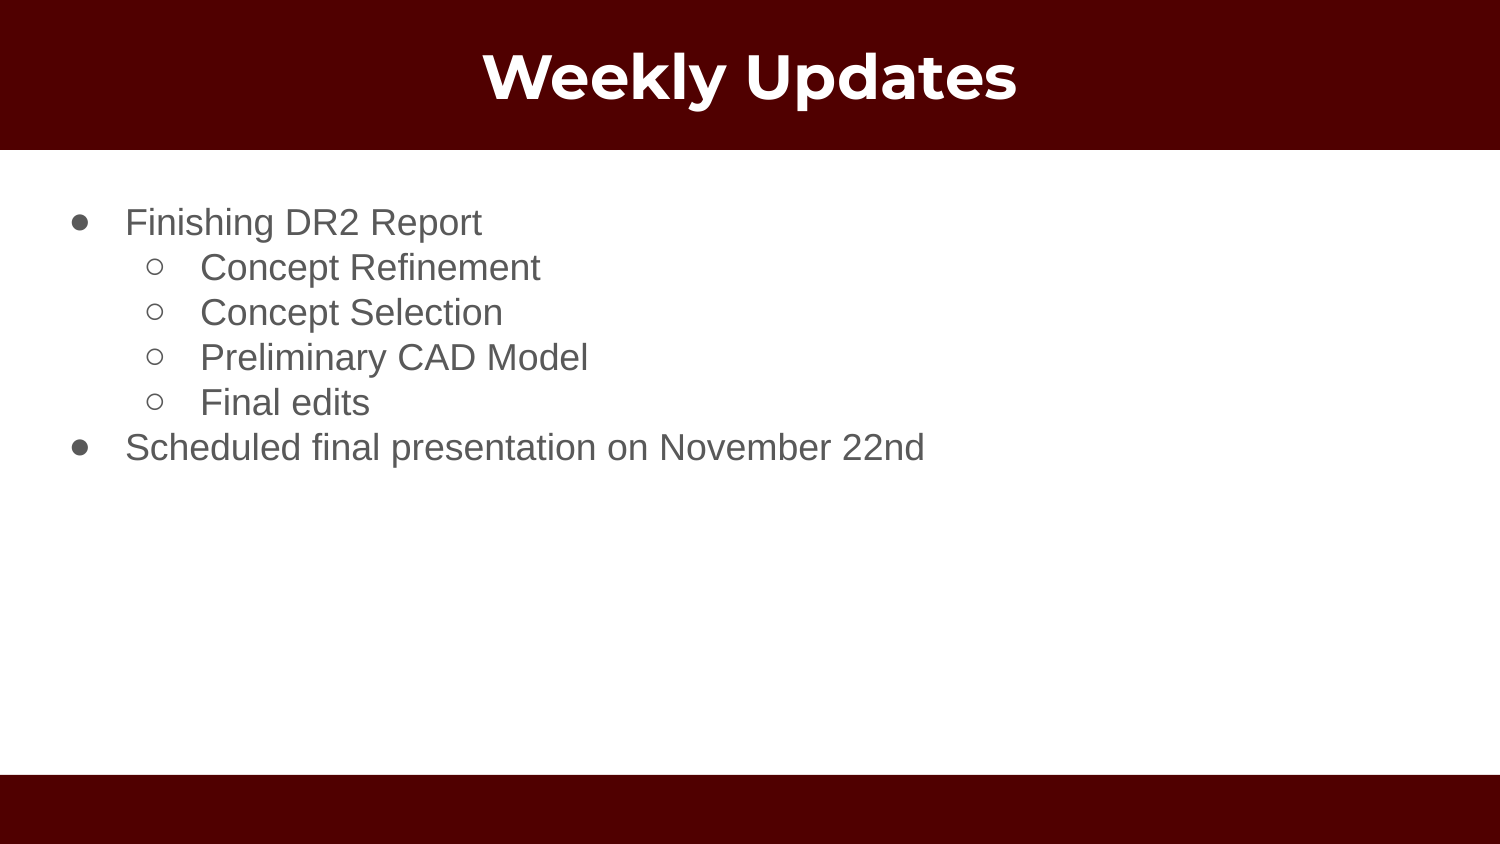

# Weekly Updates
Finishing DR2 Report
Concept Refinement
Concept Selection
Preliminary CAD Model
Final edits
Scheduled final presentation on November 22nd